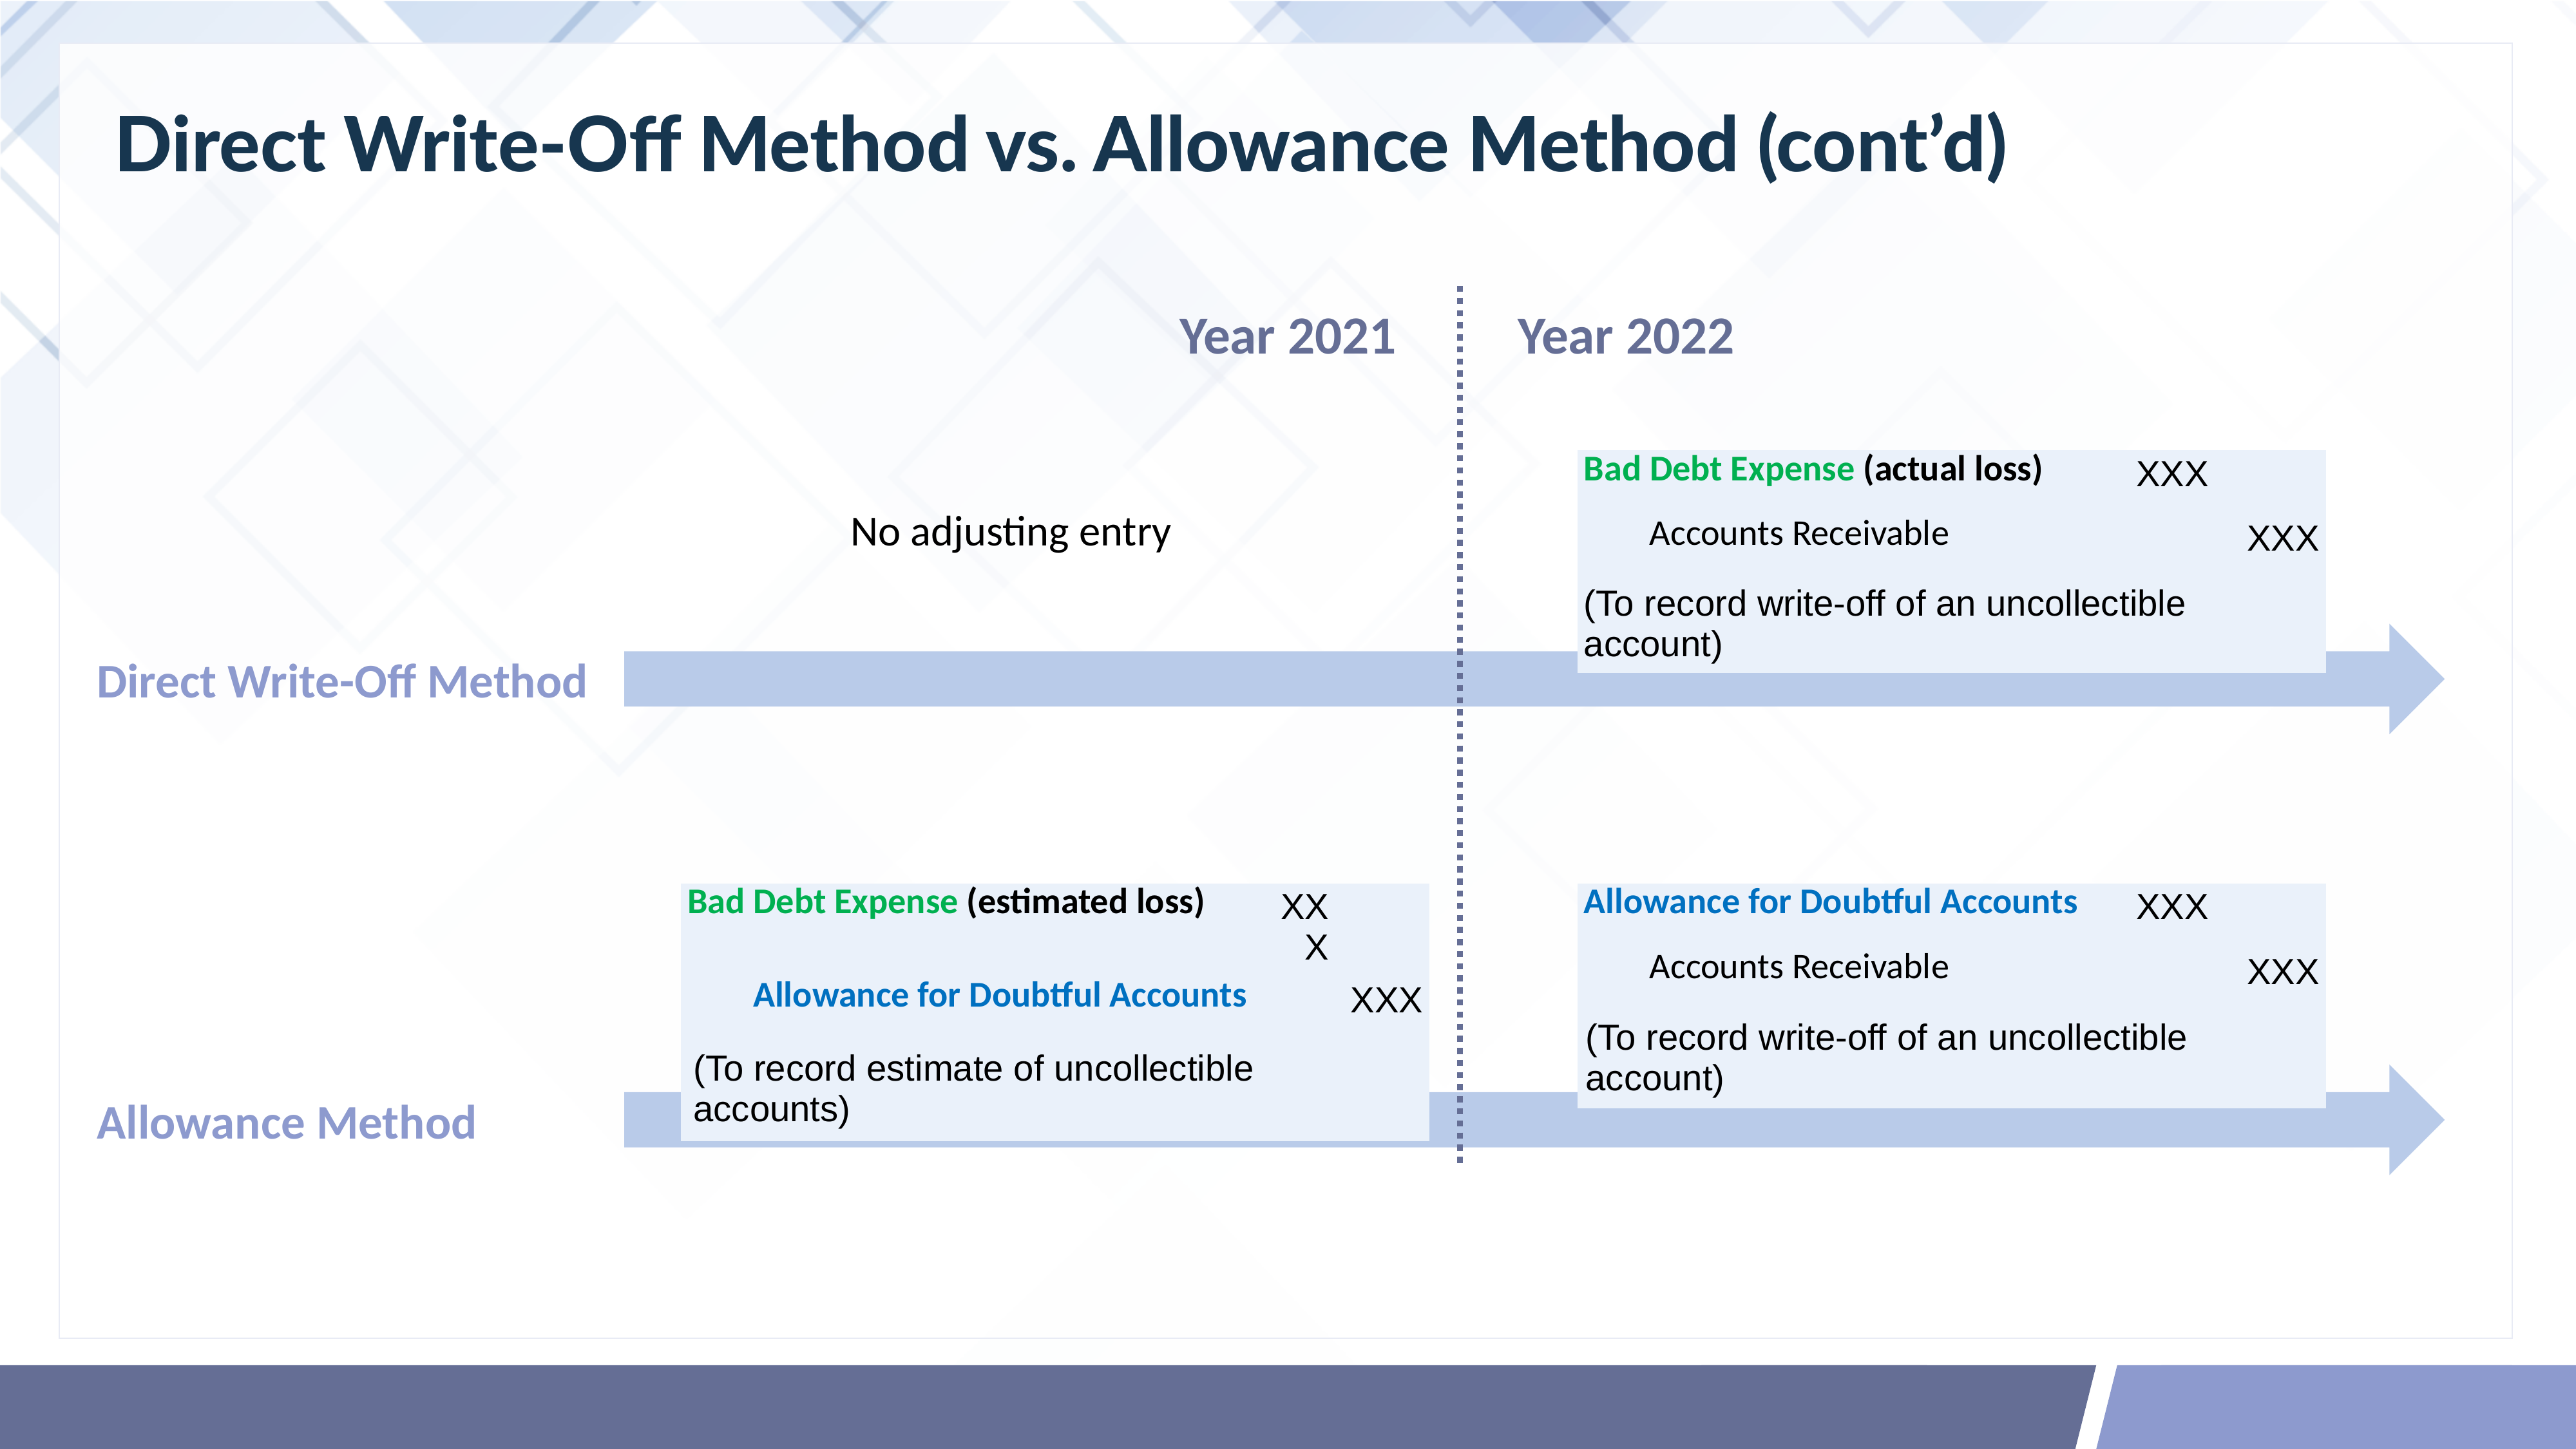

# Direct Write-Off Method vs. Allowance Method (cont’d)
Year 2021
Year 2022
| Bad Debt Expense (actual loss) | XXX |  |
| --- | --- | --- |
| Accounts Receivable |  | XXX |
| (To record write-off of an uncollectible account) |  |  |
No adjusting entry

Direct Write-Off Method
| Bad Debt Expense (estimated loss) | XXX |  |
| --- | --- | --- |
| Allowance for Doubtful Accounts |  | XXX |
| (To record estimate of uncollectible accounts) |  |  |
| Allowance for Doubtful Accounts | XXX |  |
| --- | --- | --- |
| Accounts Receivable |  | XXX |
| (To record write-off of an uncollectible account) |  |  |

Allowance Method